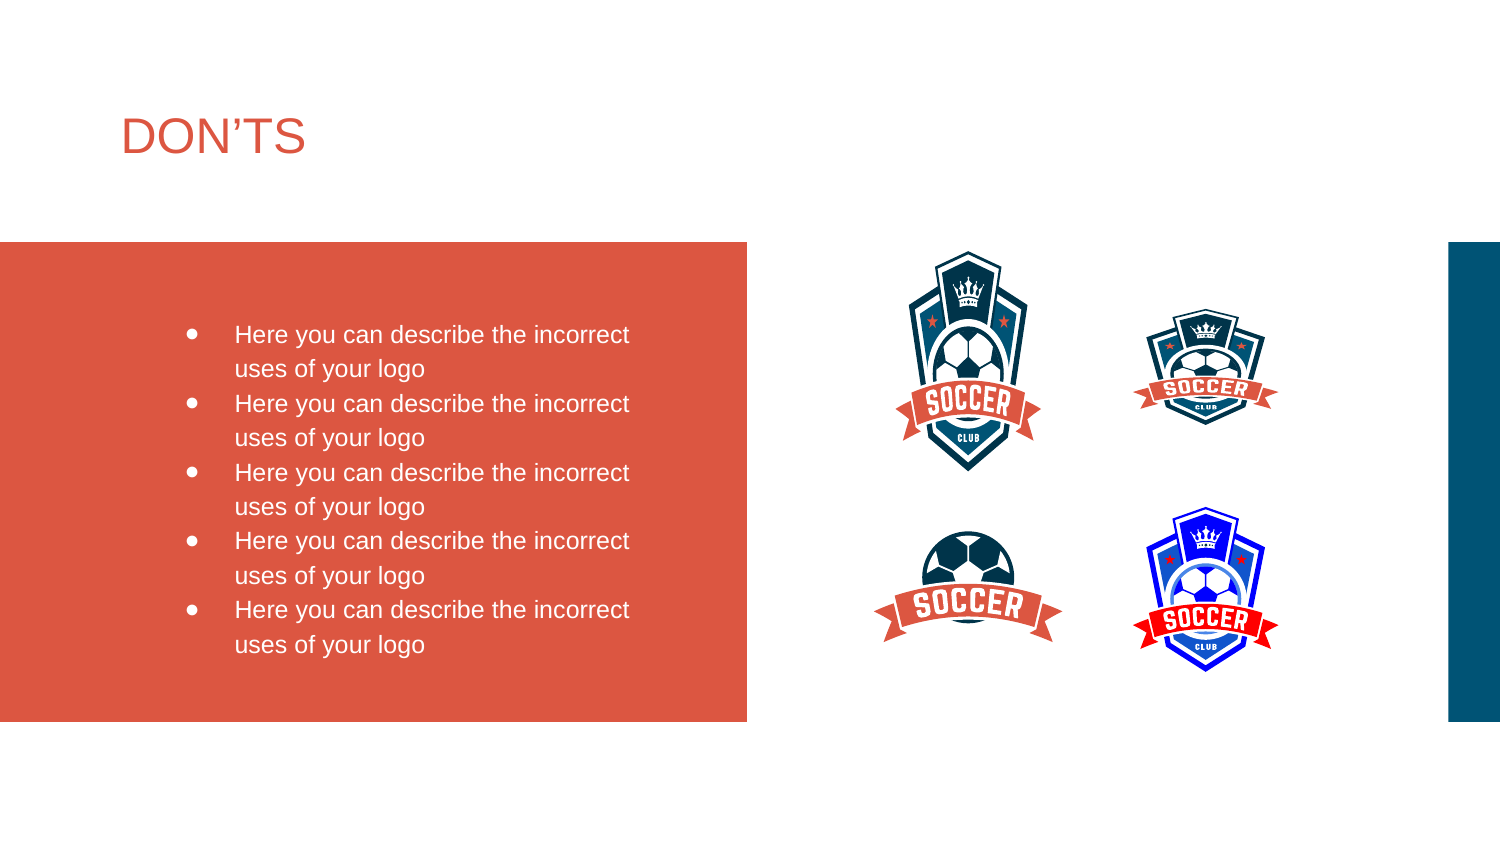

# DON’TS

Here you can describe the incorrect uses of your logo
Here you can describe the incorrect uses of your logo
Here you can describe the incorrect uses of your logo
Here you can describe the incorrect uses of your logo
Here you can describe the incorrect uses of your logo